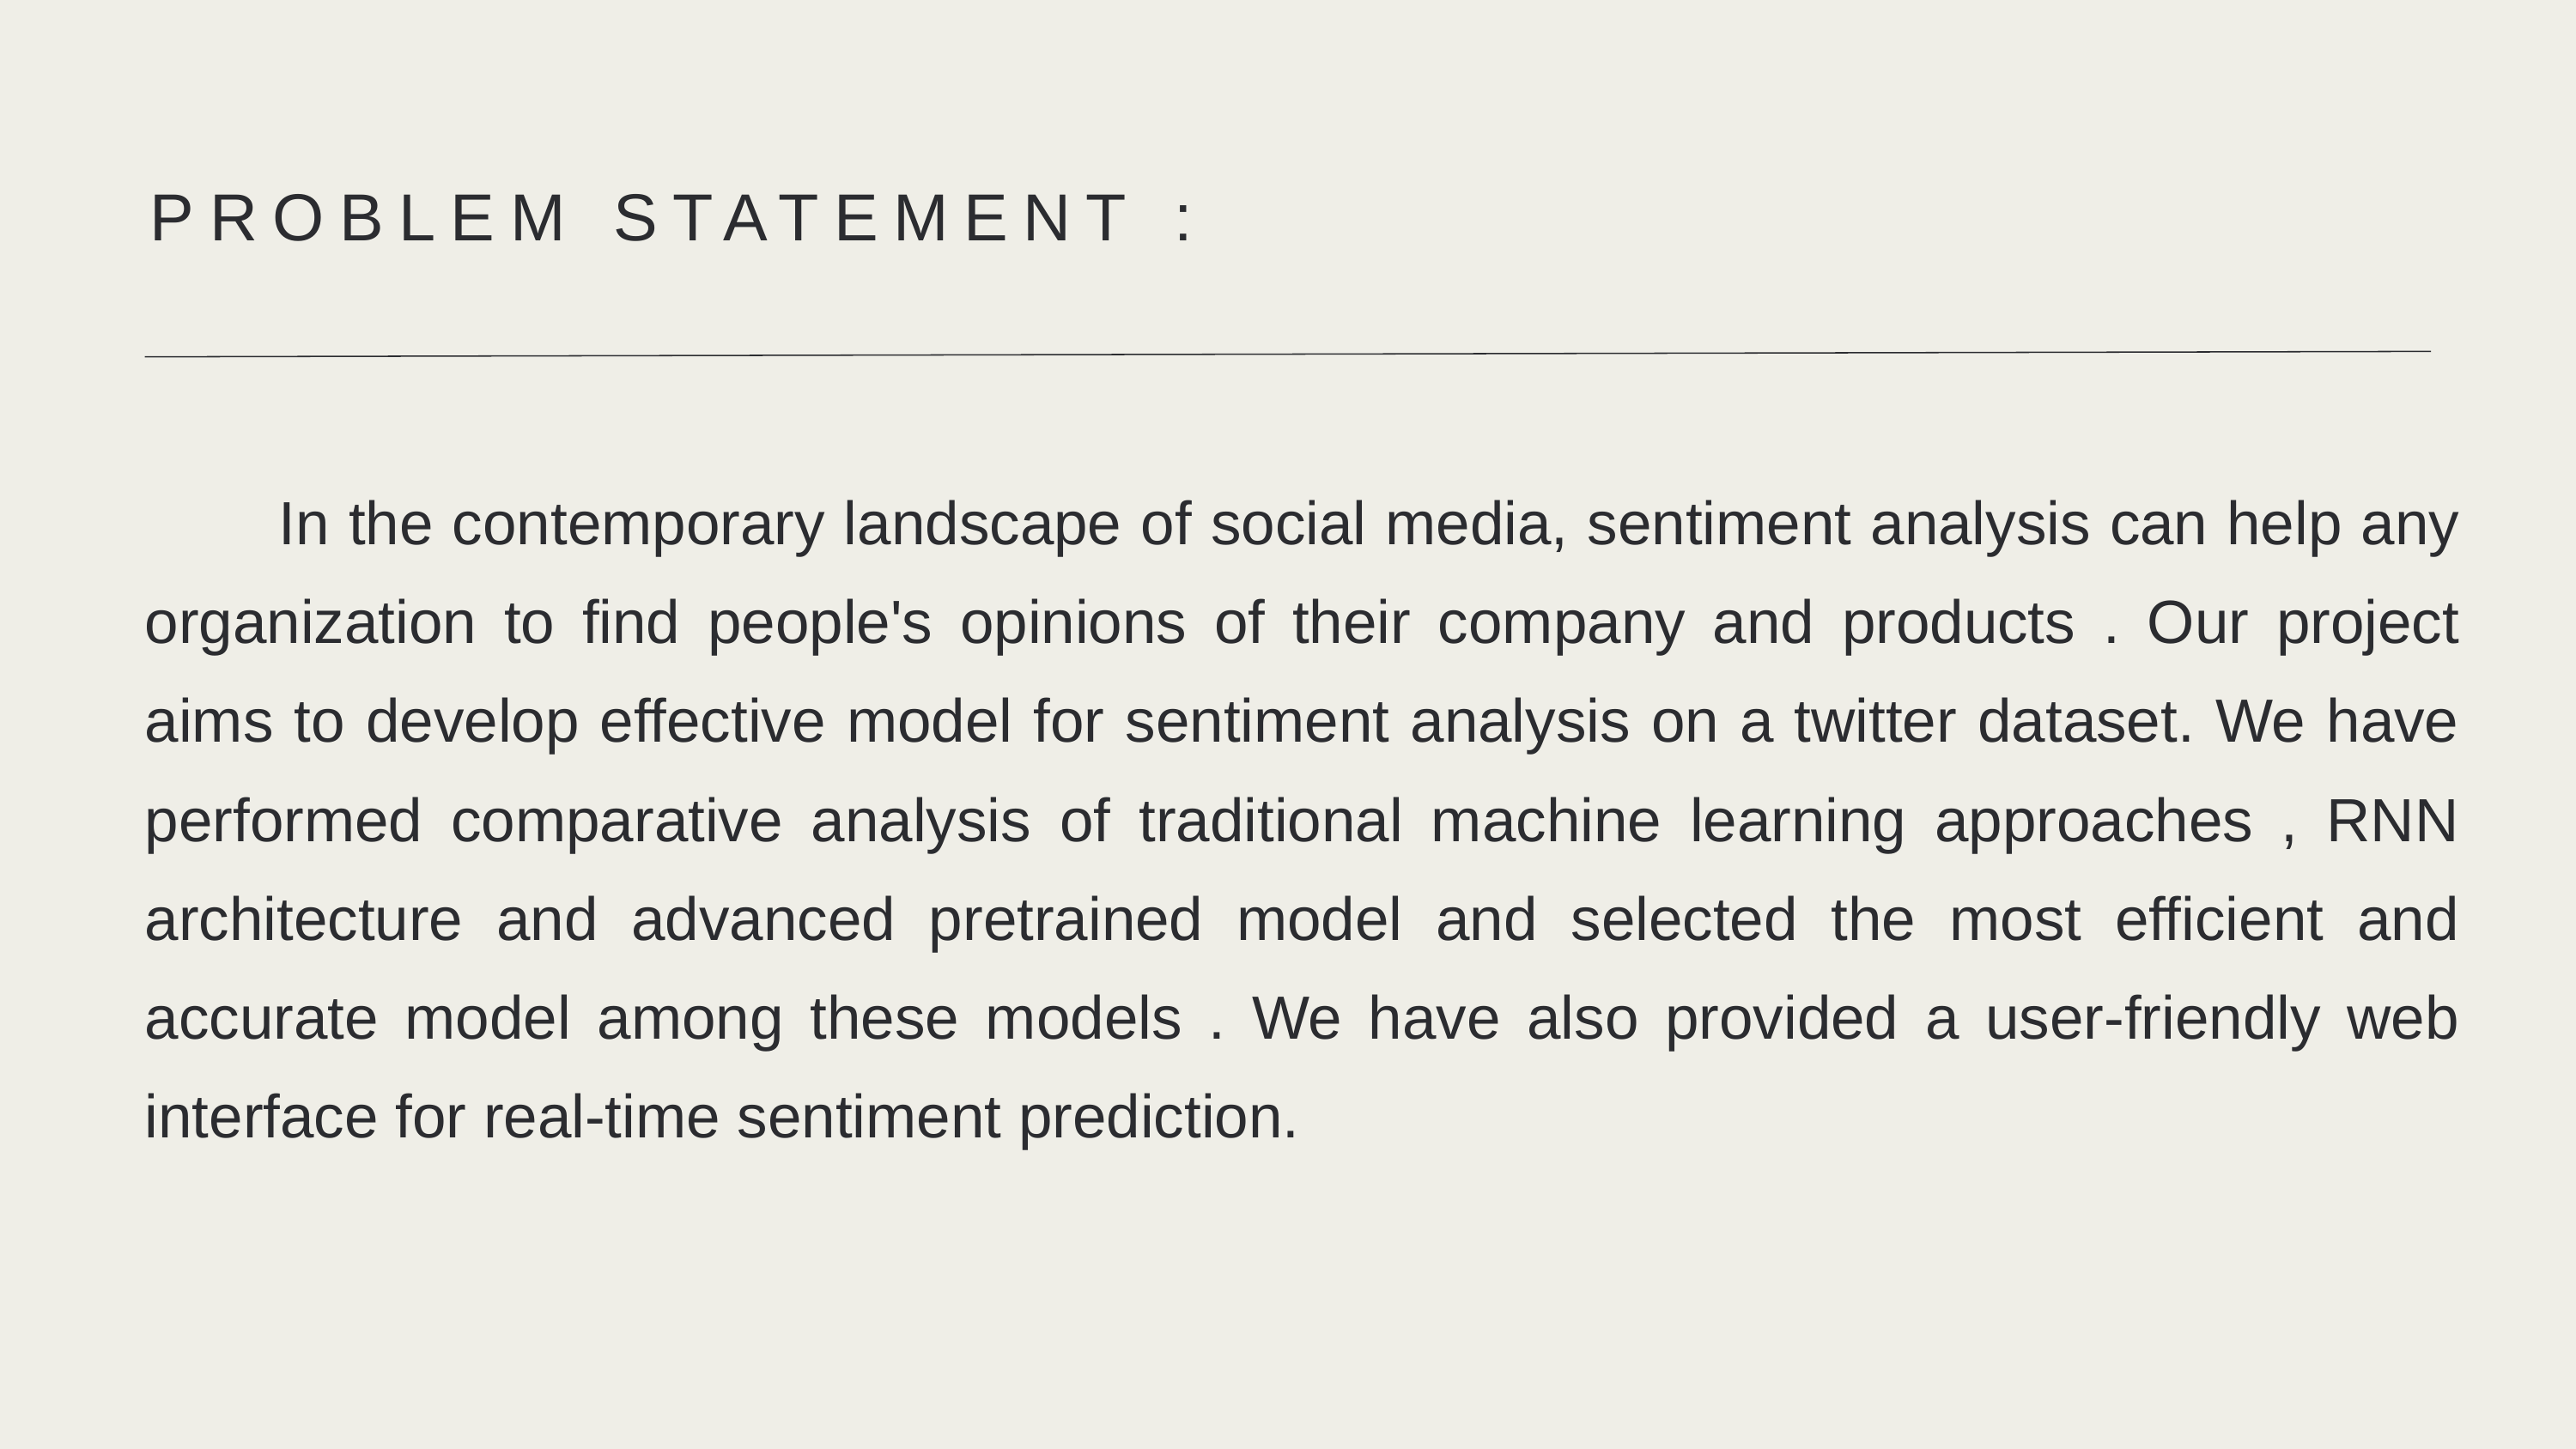

PROBLEM STATEMENT :

       In the contemporary landscape of social media, sentiment analysis can help any organization to find people's opinions of their company and products . Our project aims to develop effective model for sentiment analysis on a twitter dataset. We have performed comparative analysis of traditional machine learning approaches , RNN architecture and advanced pretrained model and selected the most efficient and accurate model among these models . We have also provided a user-friendly web interface for real-time sentiment prediction.